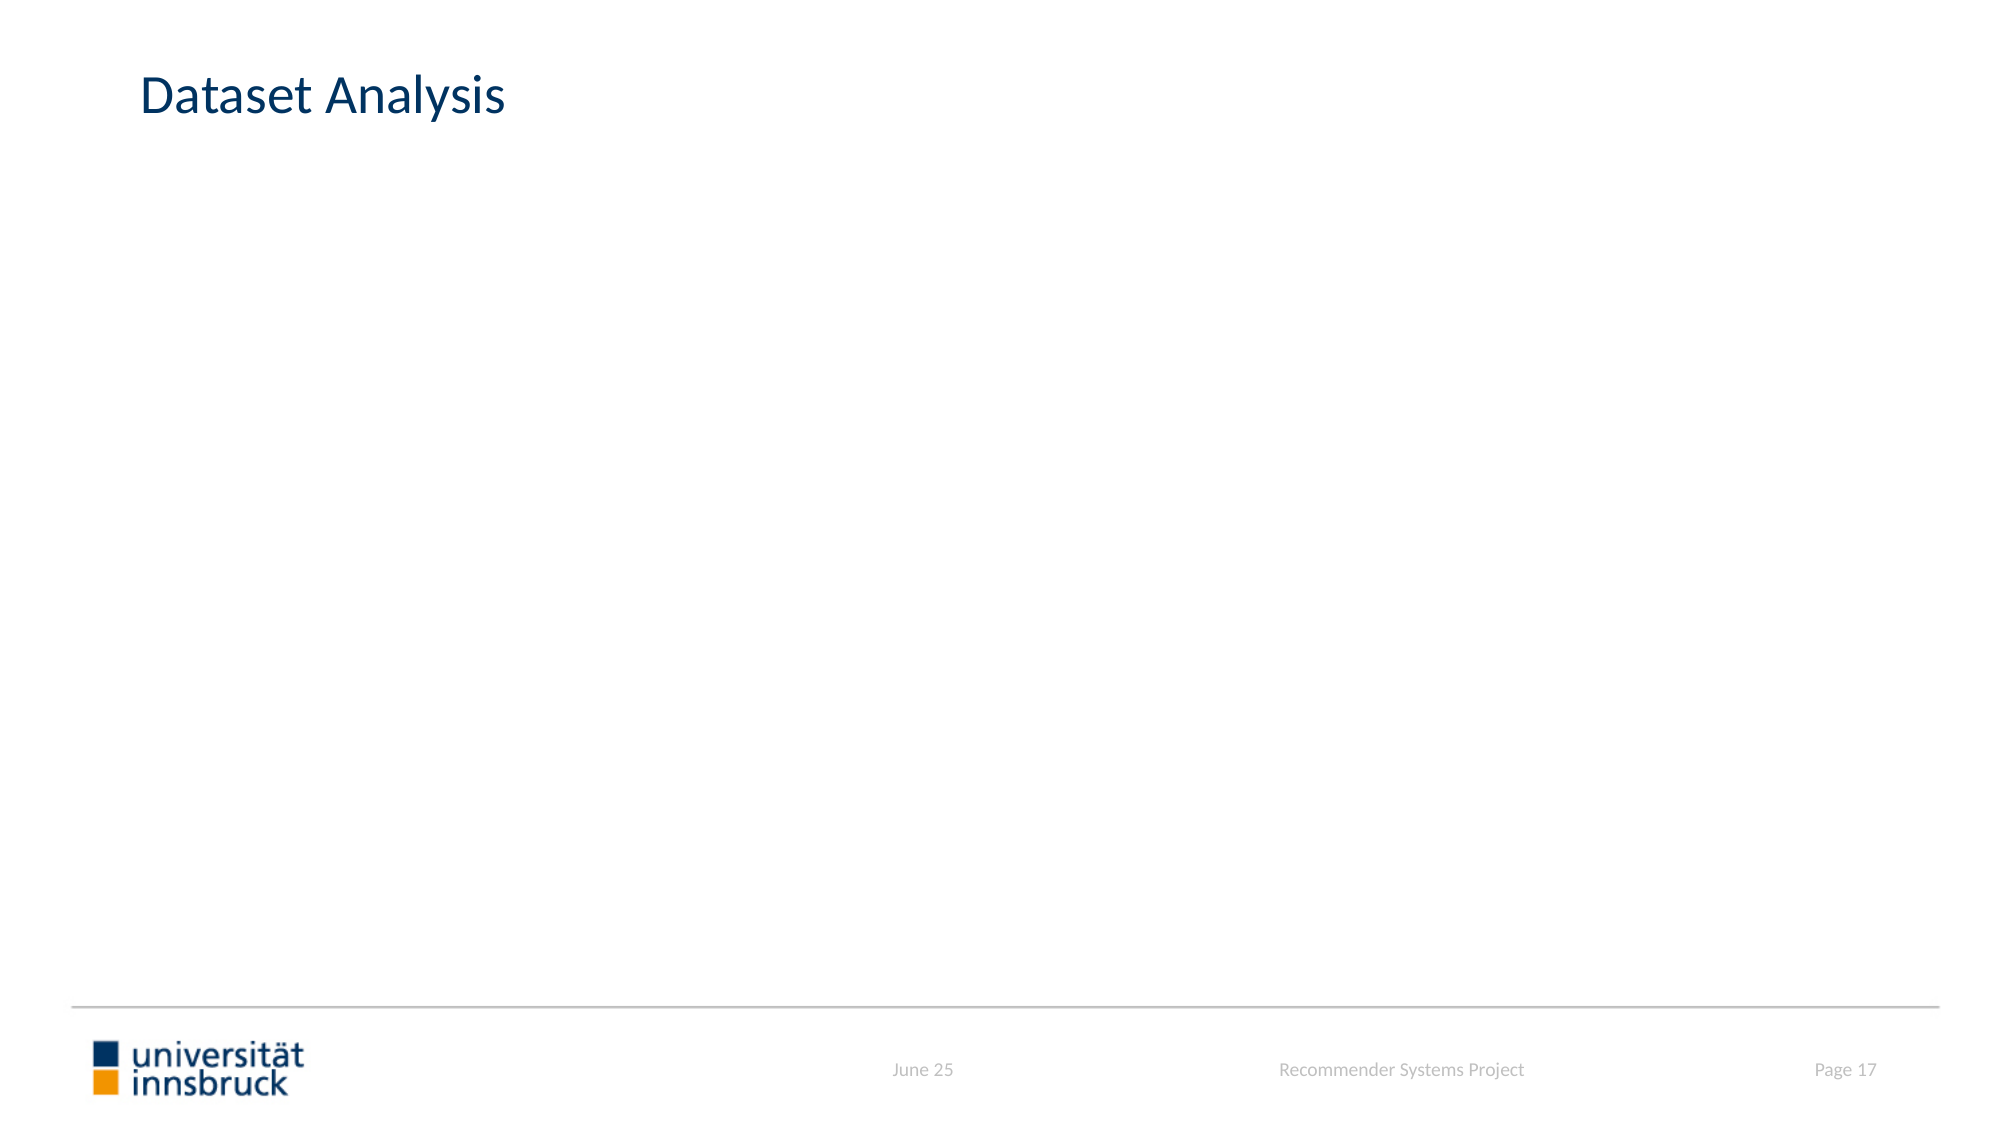

# Dataset Analysis
Page 17
June 25
Recommender Systems Project